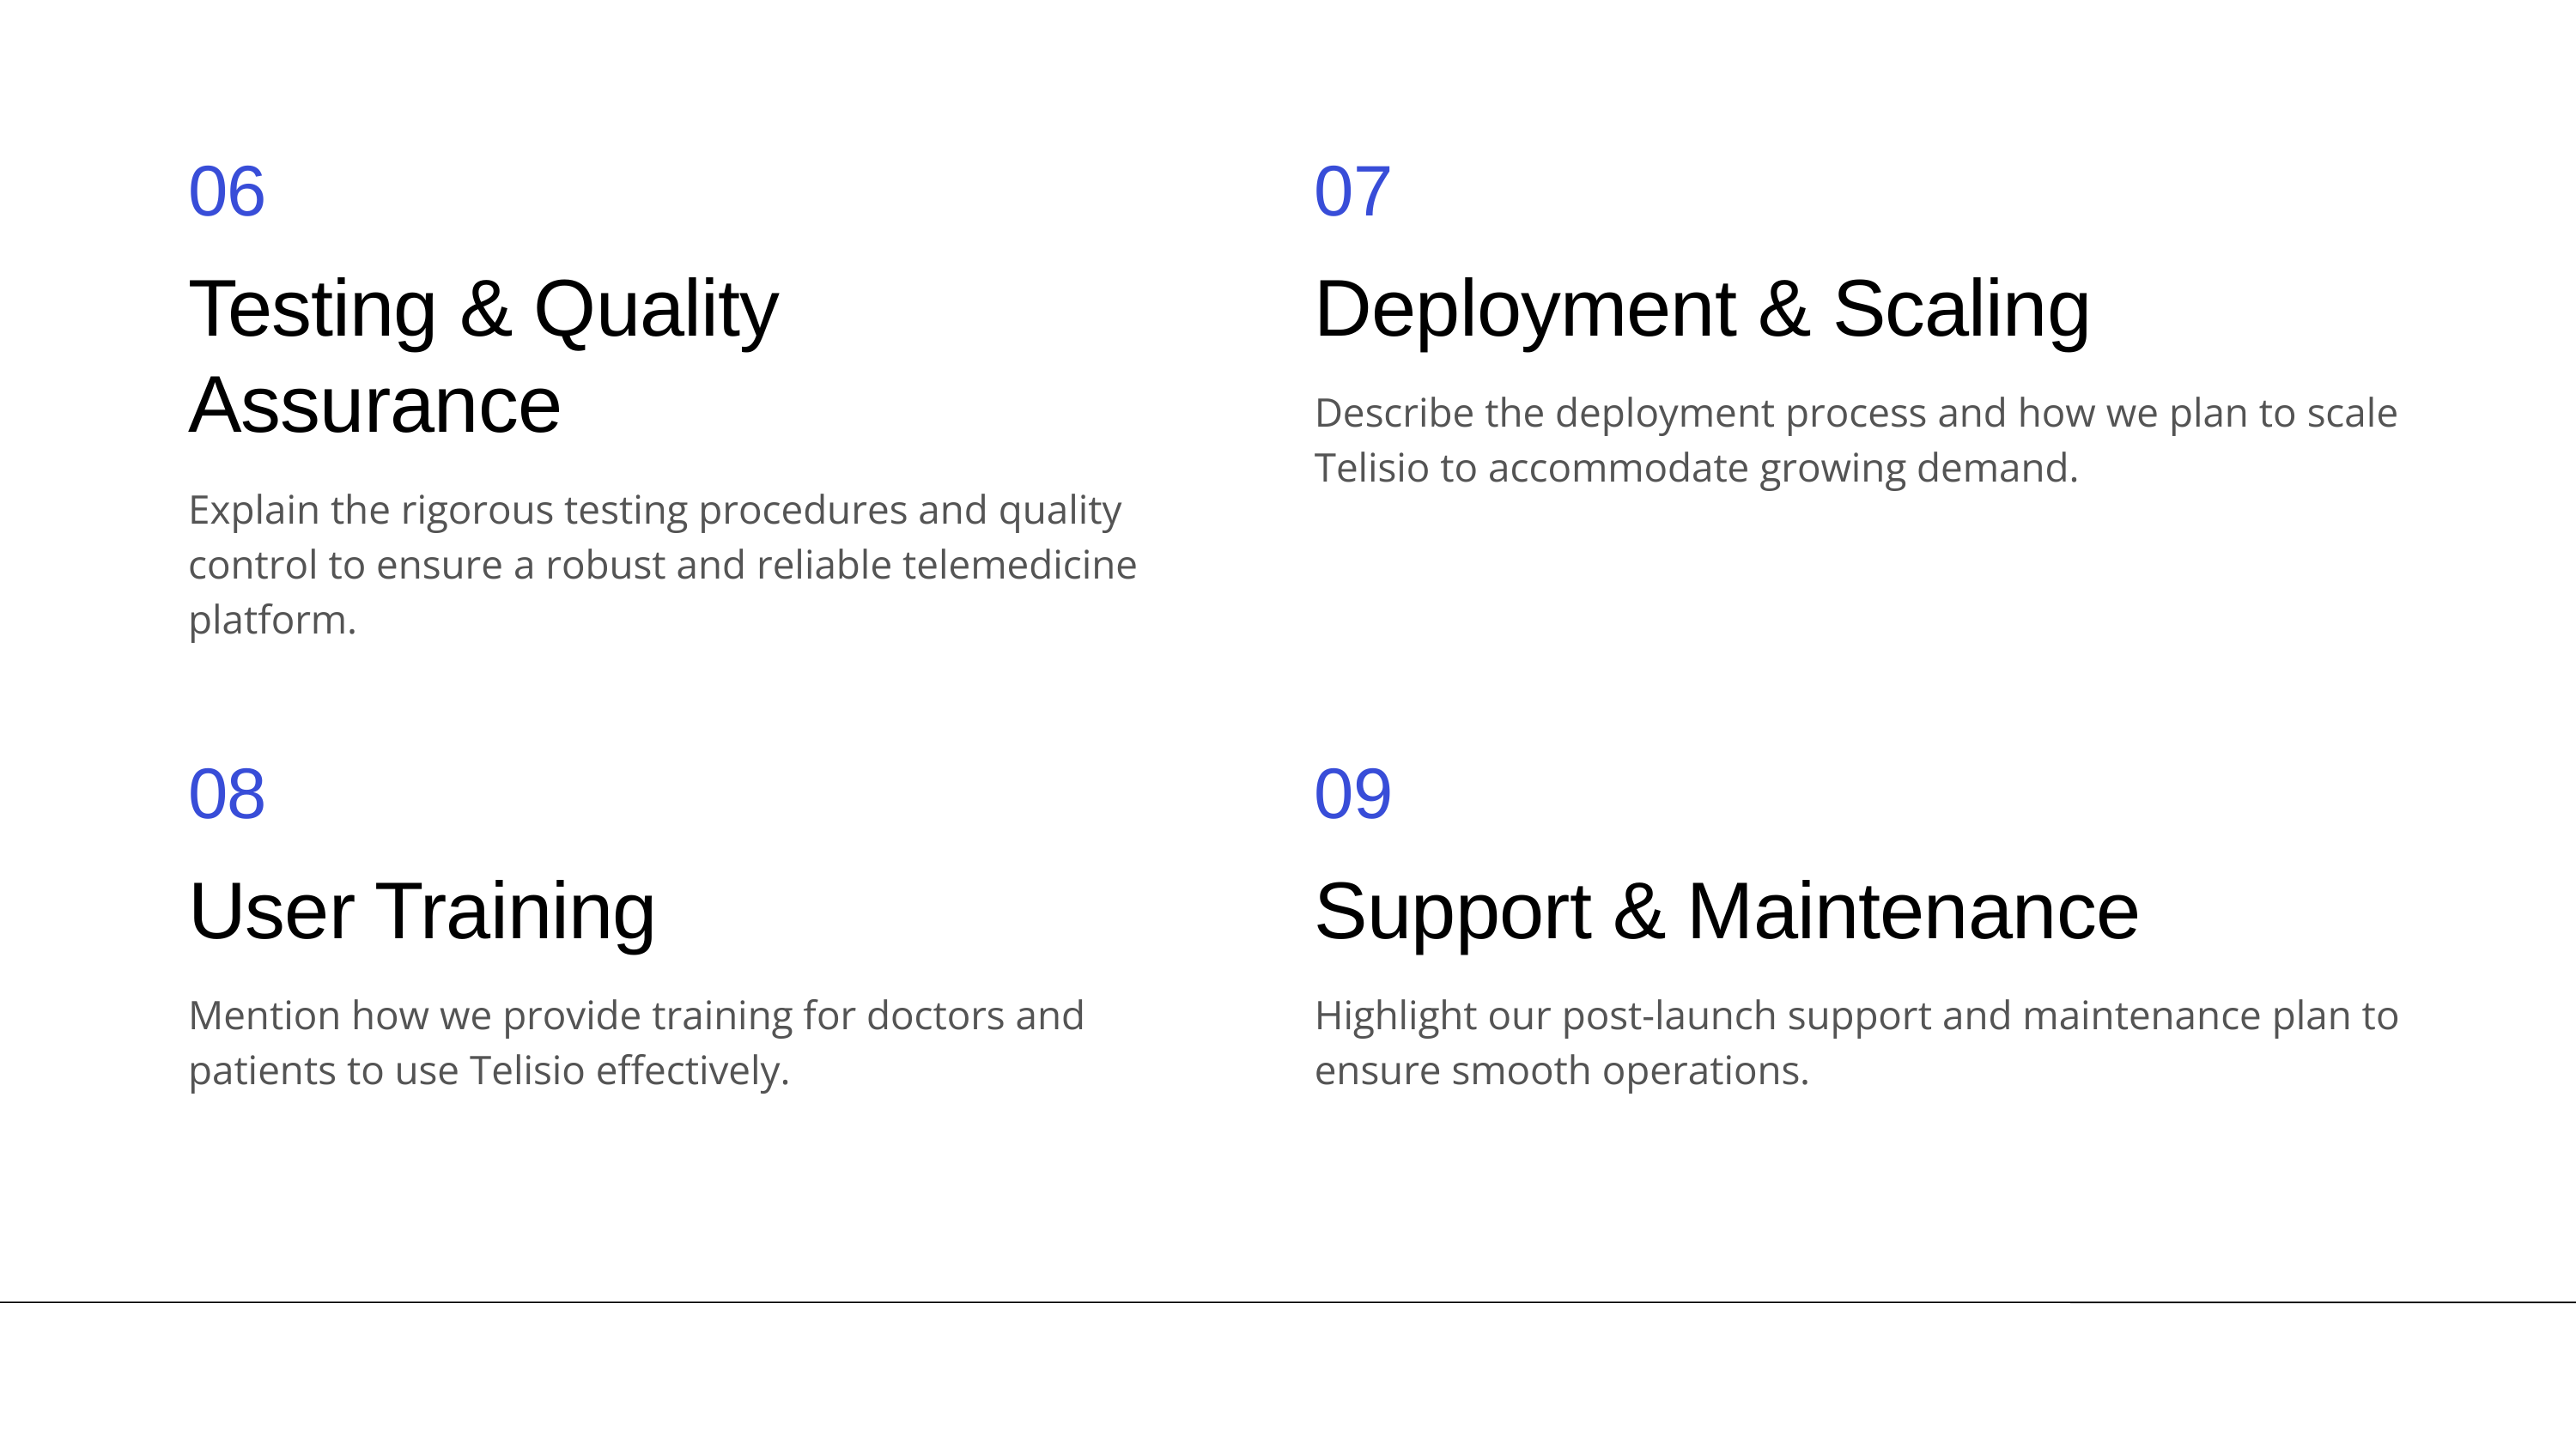

06
Testing & Quality Assurance
Explain the rigorous testing procedures and quality control to ensure a robust and reliable telemedicine platform.

07
Deployment & Scaling
Describe the deployment process and how we plan to scale Telisio to accommodate growing demand.

08
User Training
Mention how we provide training for doctors and patients to use Telisio effectively.

09
Support & Maintenance
Highlight our post-launch support and maintenance plan to ensure smooth operations.